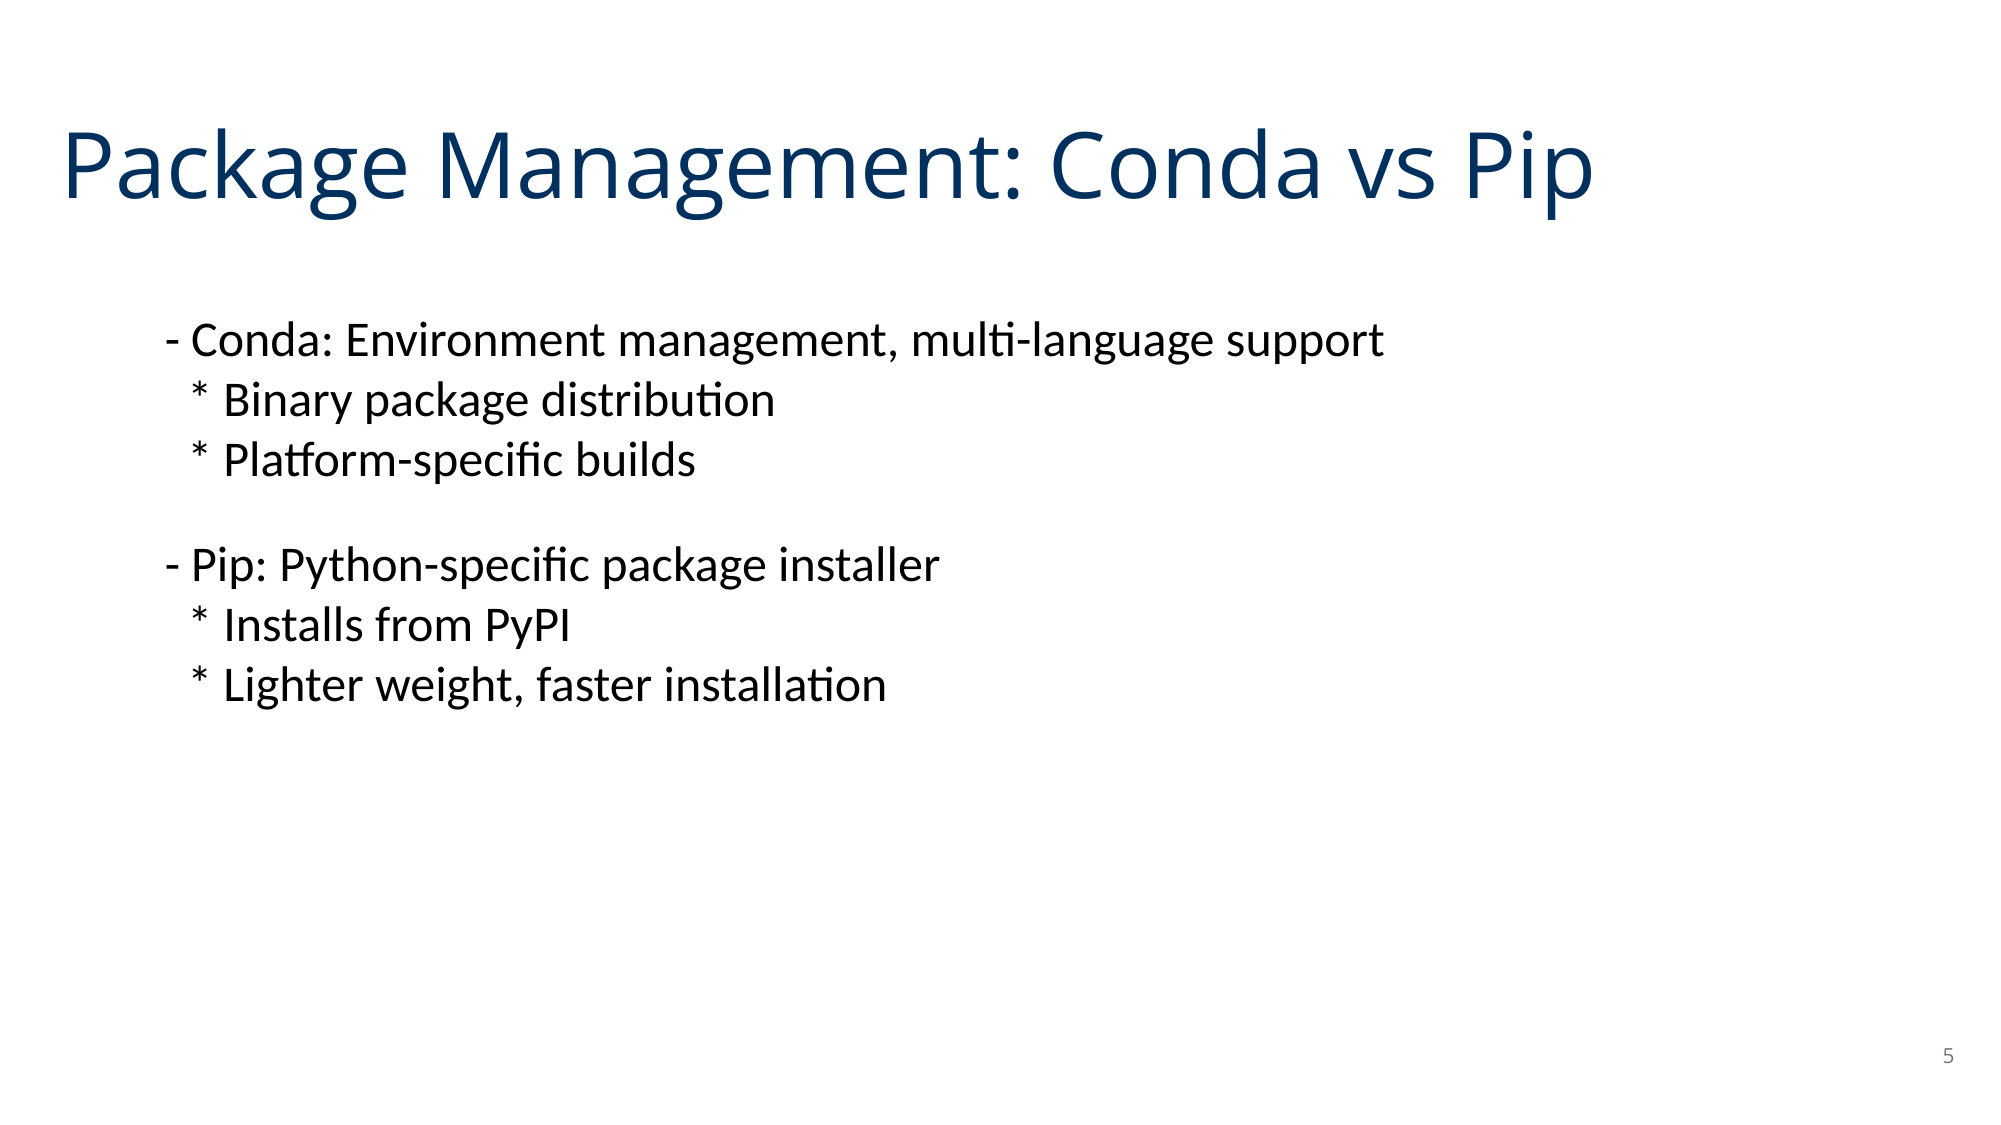

# Package Management: Conda vs Pip
- Conda: Environment management, multi-language support
  * Binary package distribution
  * Platform-specific builds

- Pip: Python-specific package installer
  * Installs from PyPI
  * Lighter weight, faster installation